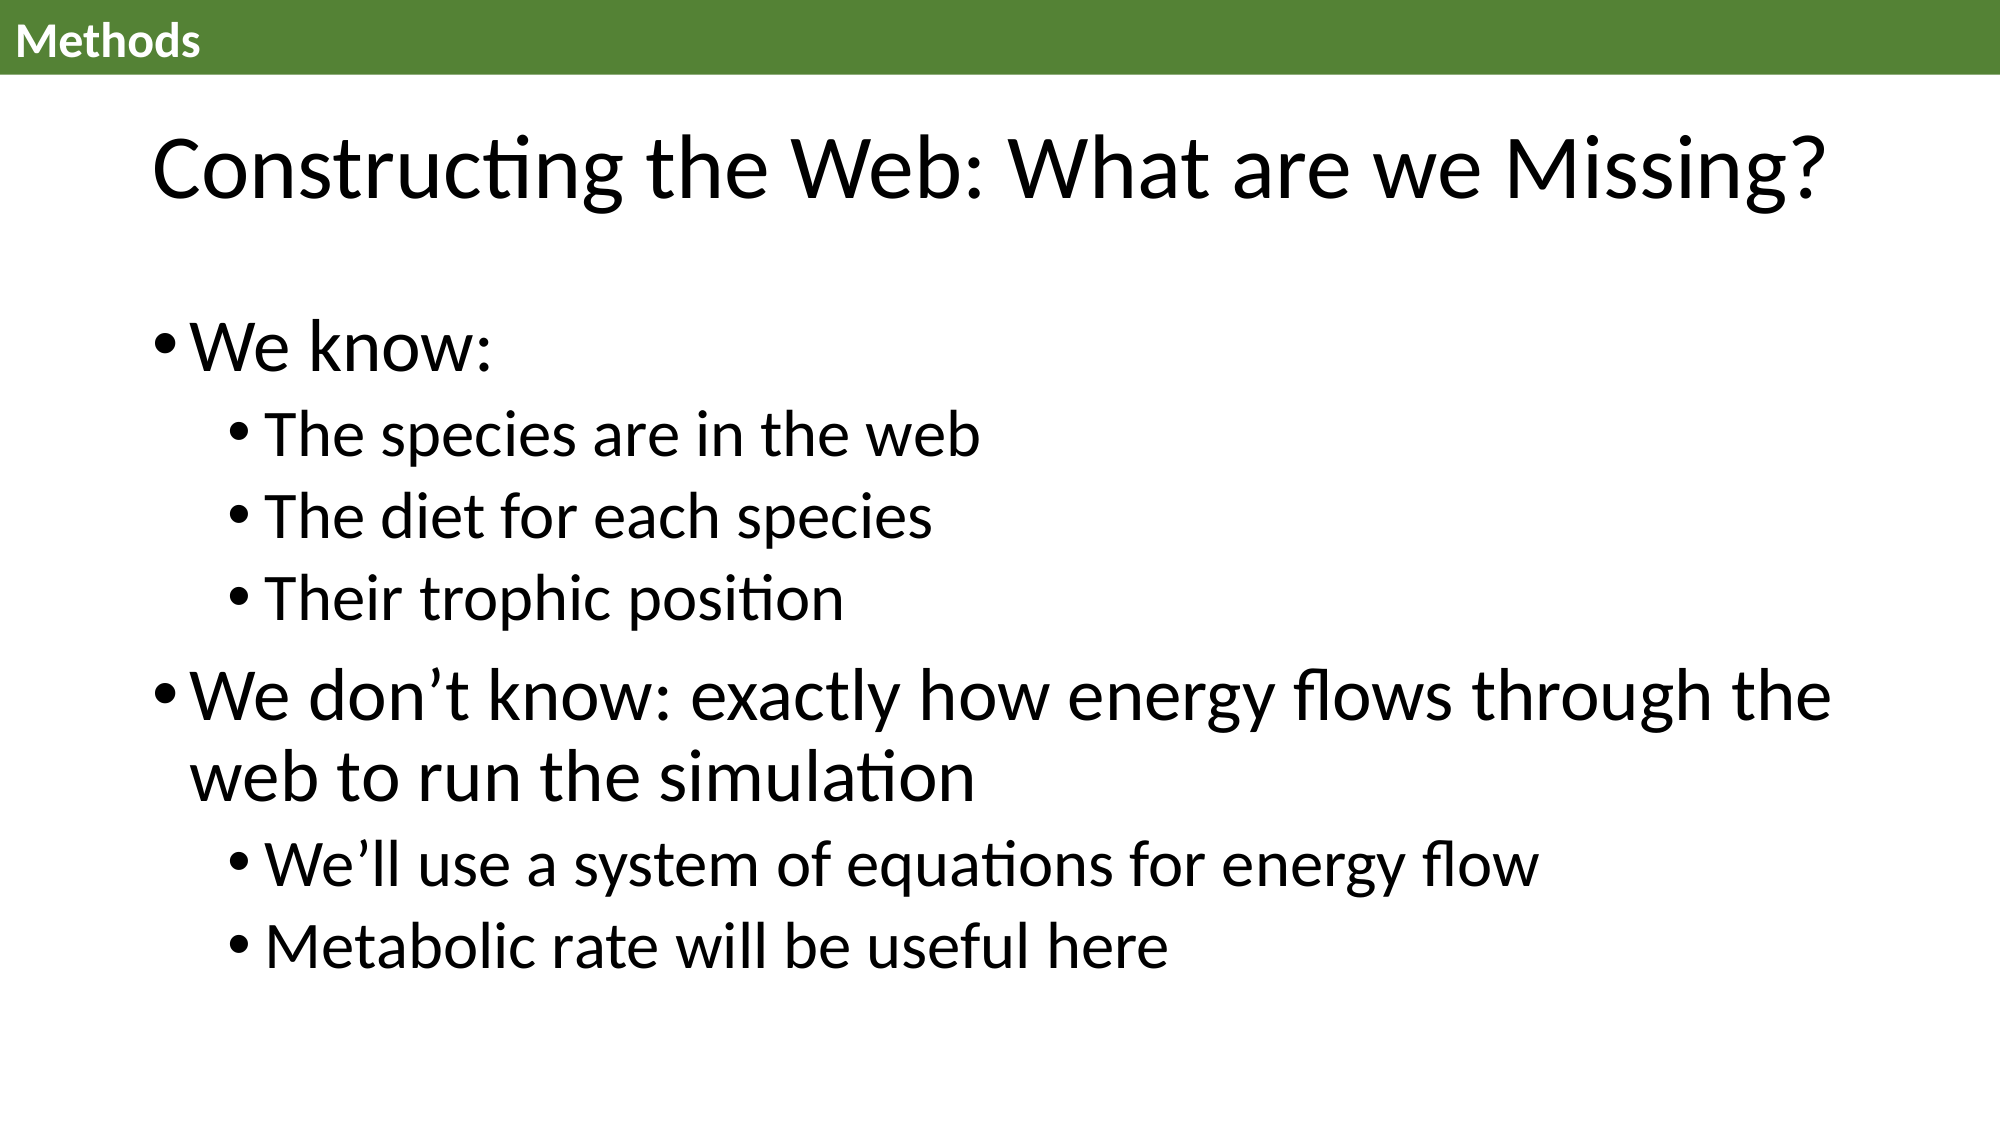

Methods
18
# Constructing the Web: What are we Missing?
We know:
The species are in the web
The diet for each species
Their trophic position
We don’t know: exactly how energy flows through the web to run the simulation
We’ll use a system of equations for energy flow
Metabolic rate will be useful here